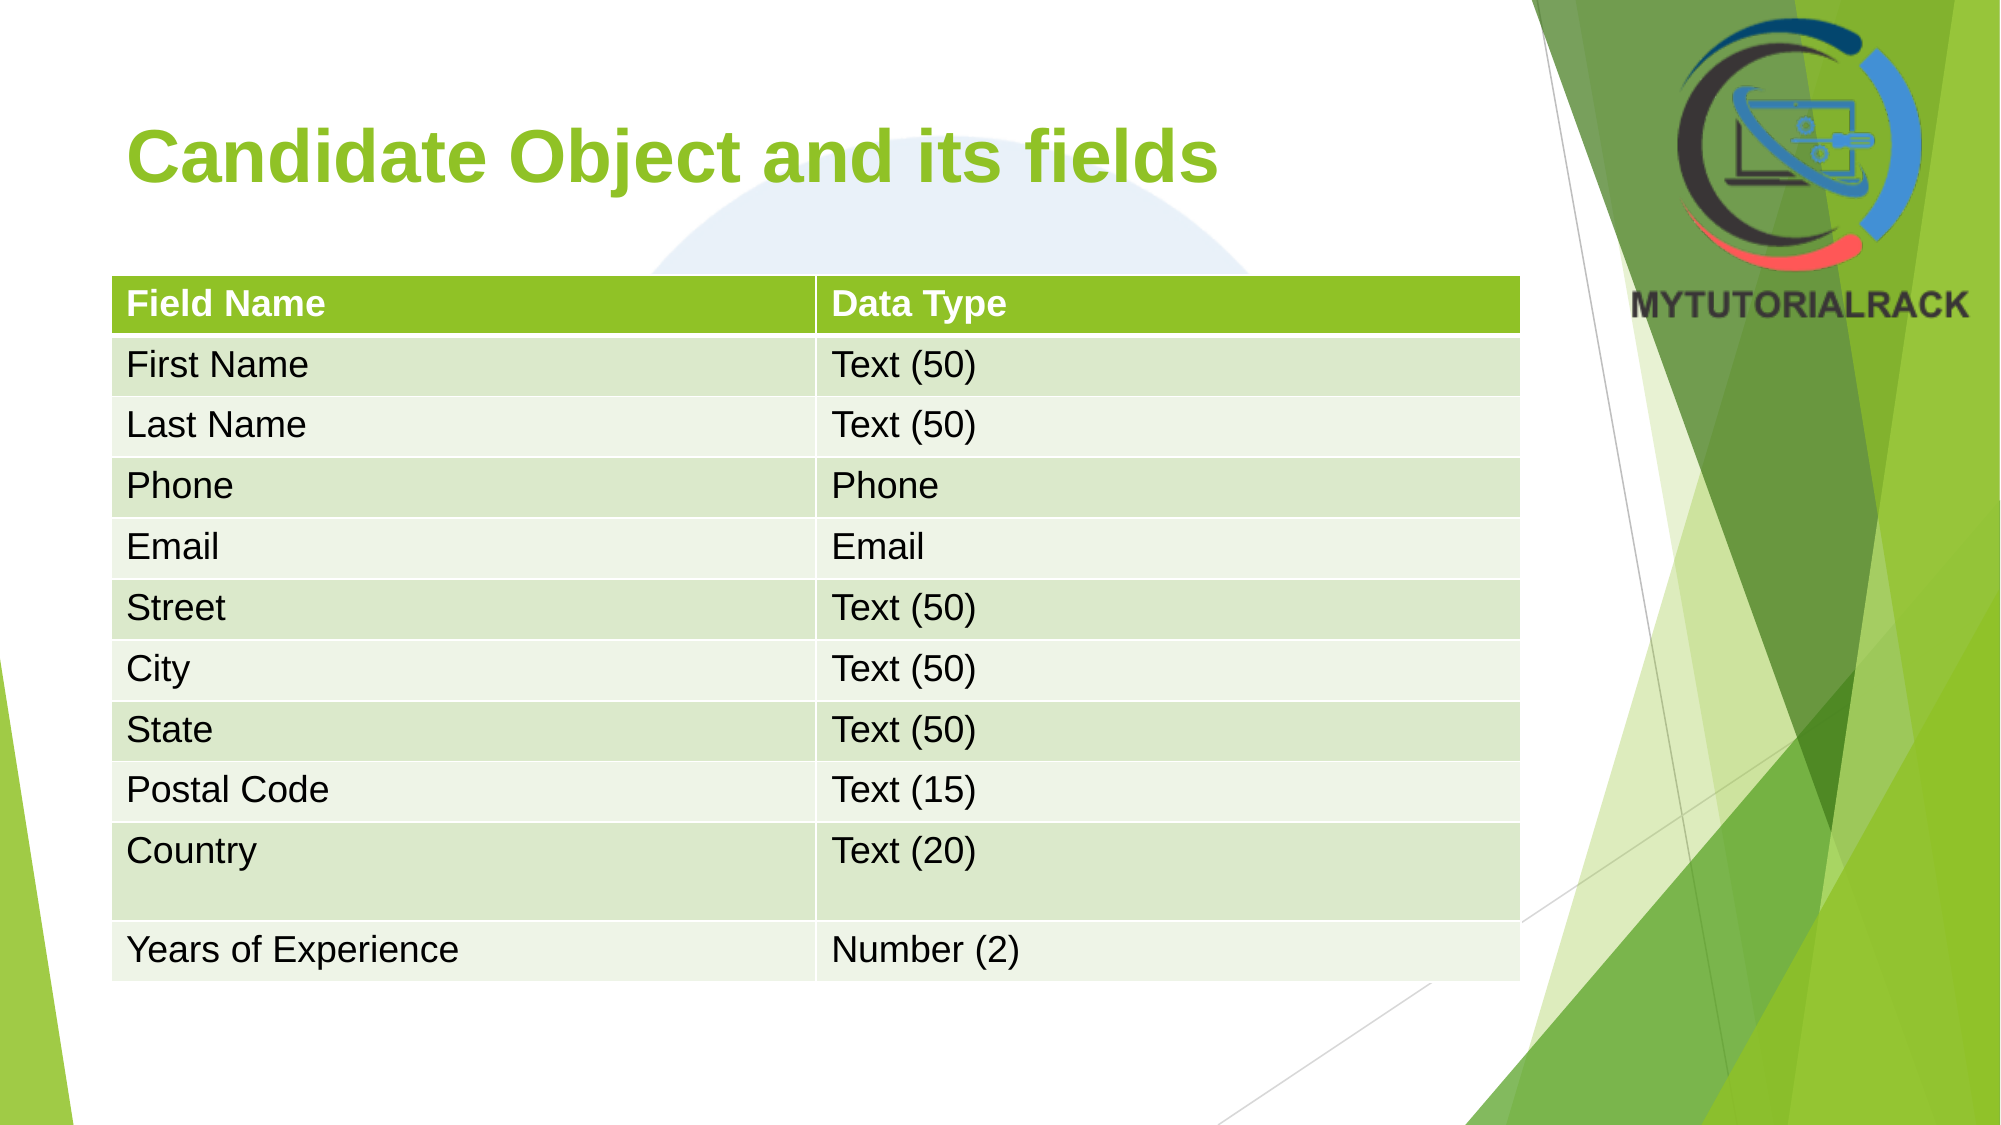

# Candidate Object and its fields
| Field Name | Data Type |
| --- | --- |
| First Name | Text (50) |
| Last Name | Text (50) |
| Phone | Phone |
| Email | Email |
| Street | Text (50) |
| City | Text (50) |
| State | Text (50) |
| Postal Code | Text (15) |
| Country | Text (20) |
| Years of Experience | Number (2) |